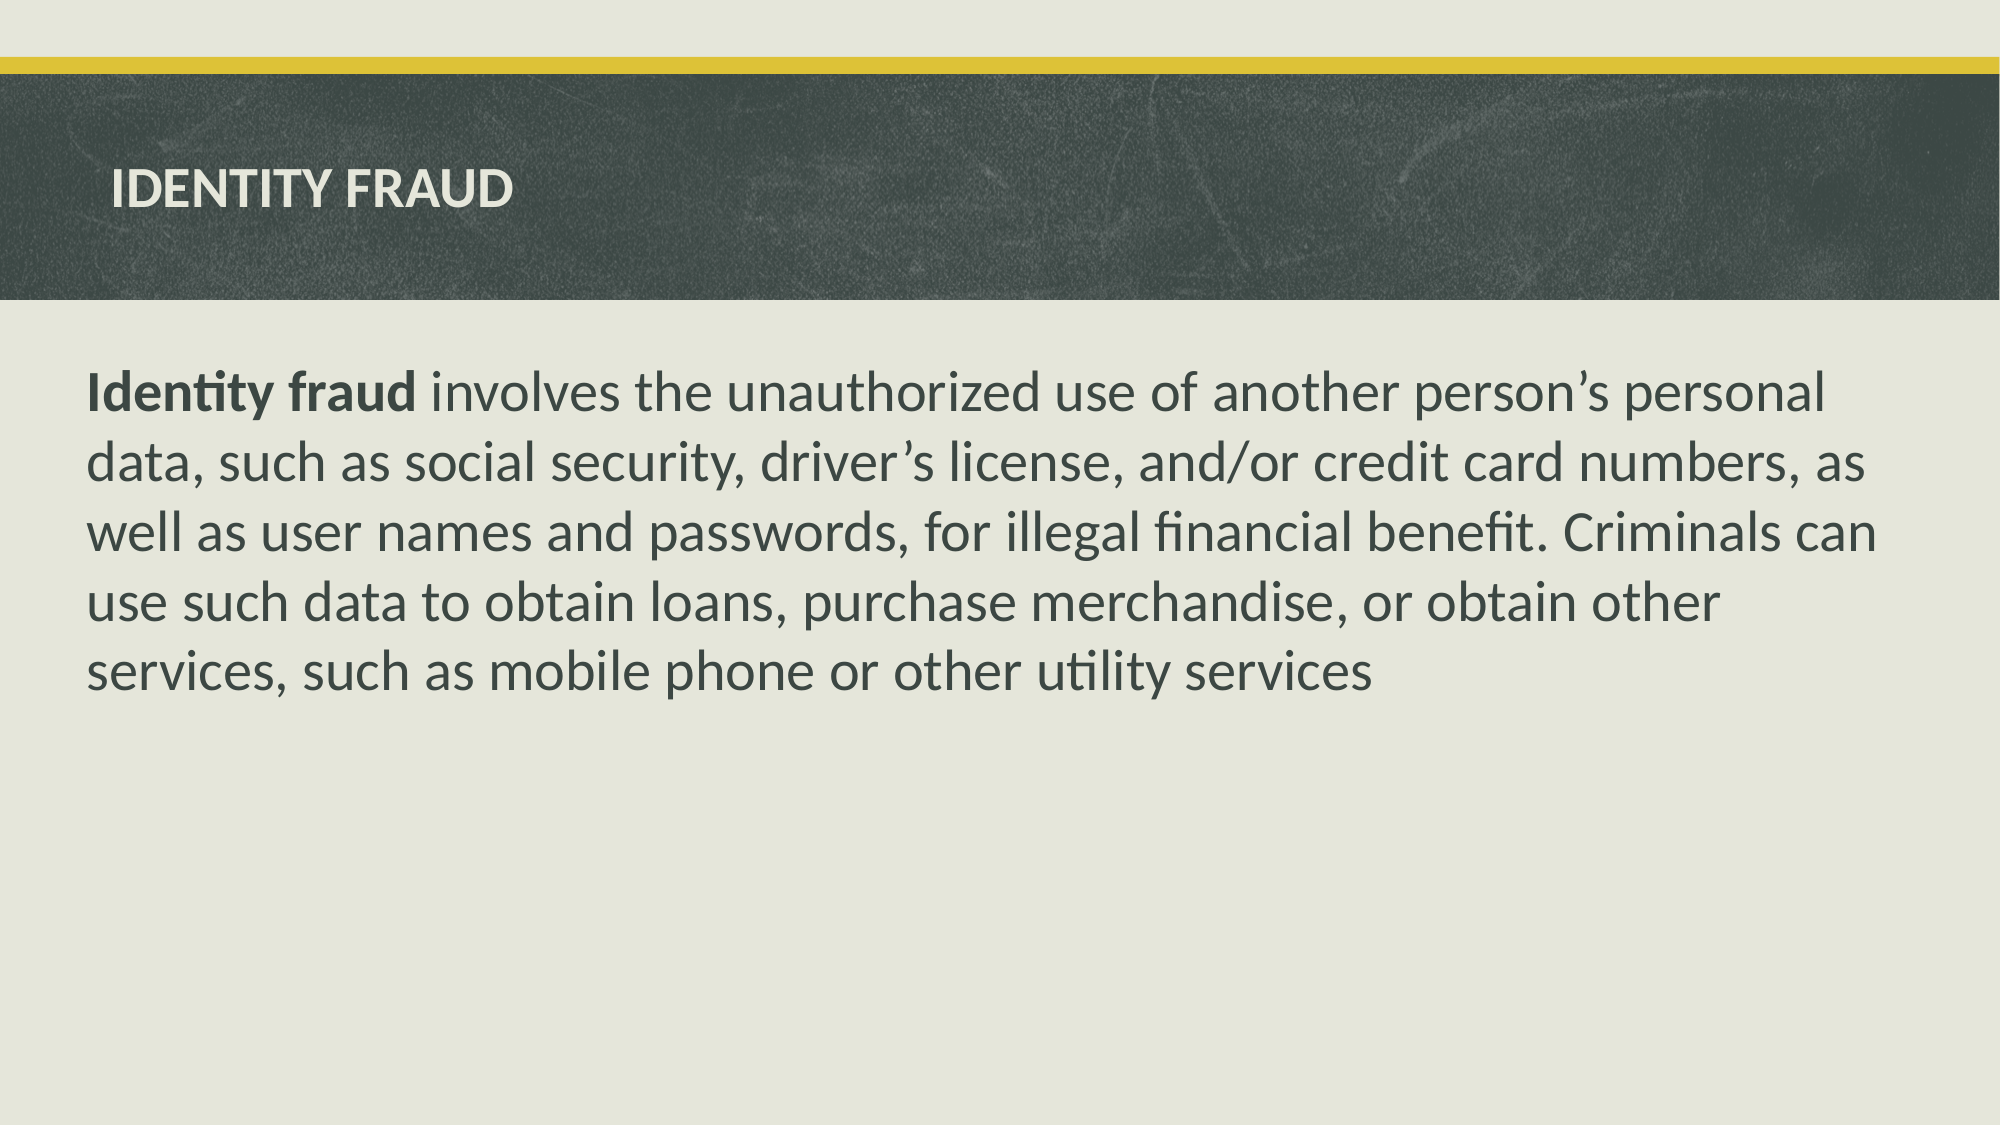

# IDENTITY FRAUD
Identity fraud involves the unauthorized use of another person’s personal data, such as social security, driver’s license, and/or credit card numbers, as well as user names and passwords, for illegal financial benefit. Criminals can use such data to obtain loans, purchase merchandise, or obtain other services, such as mobile phone or other utility services